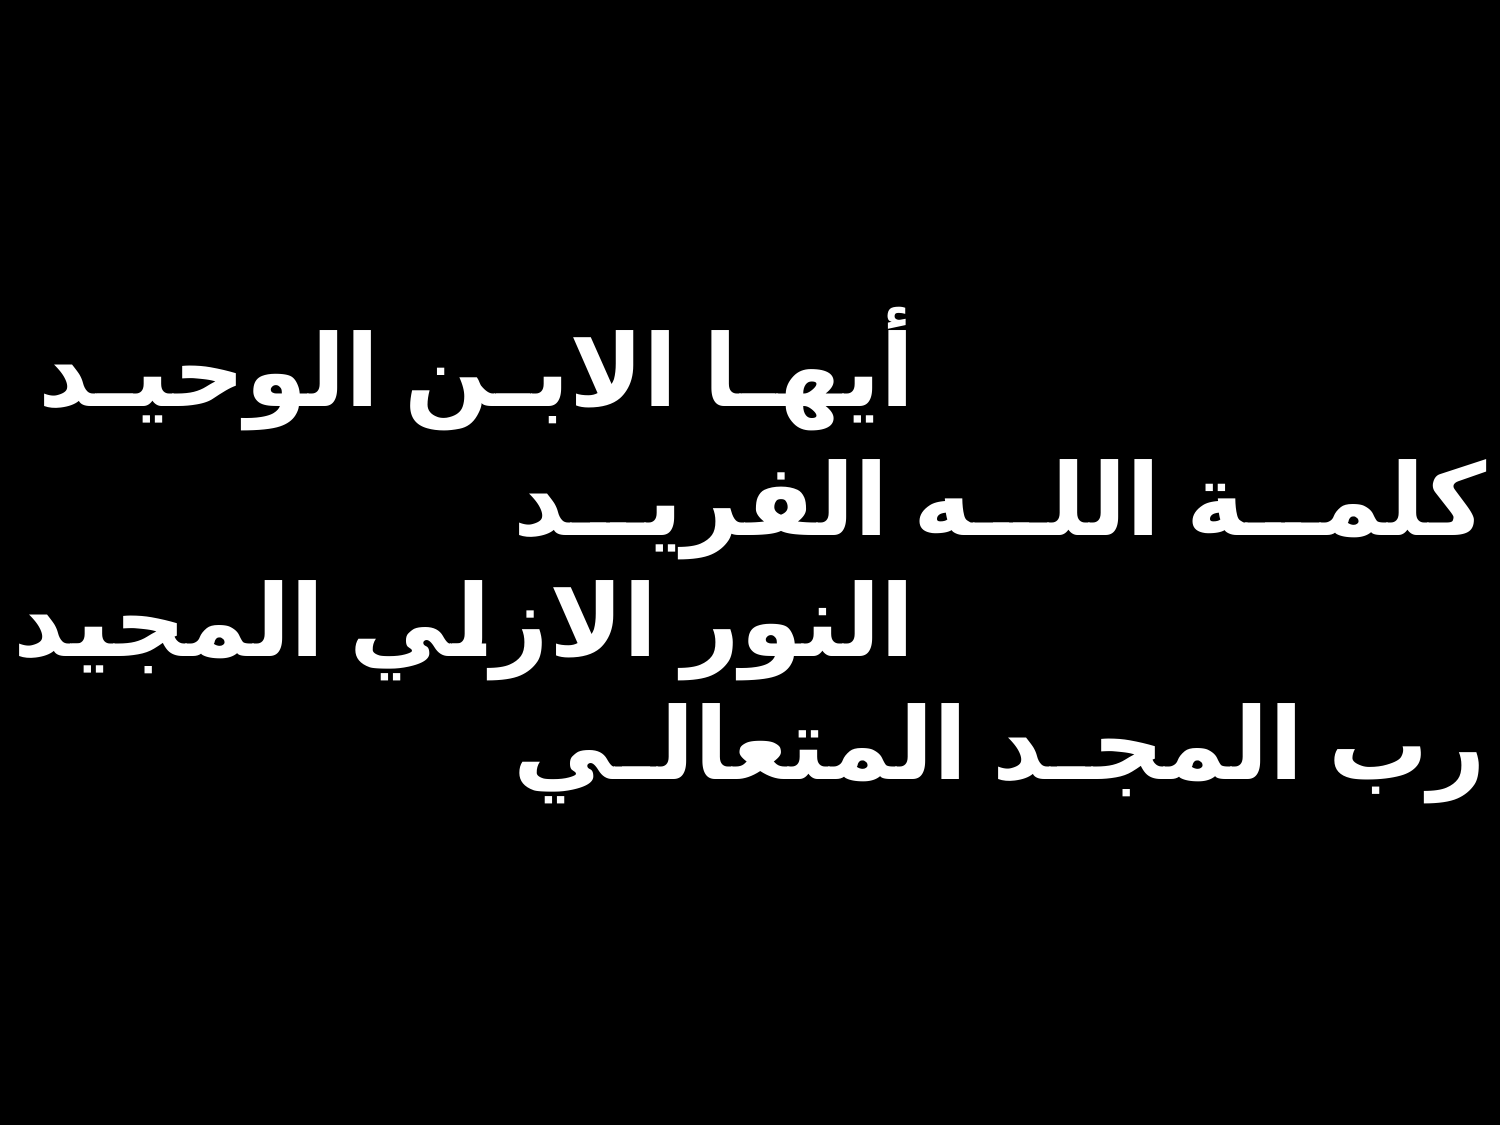

| أيها الابن الوحيد |  |  |
| --- | --- | --- |
|  | كلمة الله الفريد |  |
| النور الازلي المجيد |  |  |
|  | رب المجد المتعالي |  |